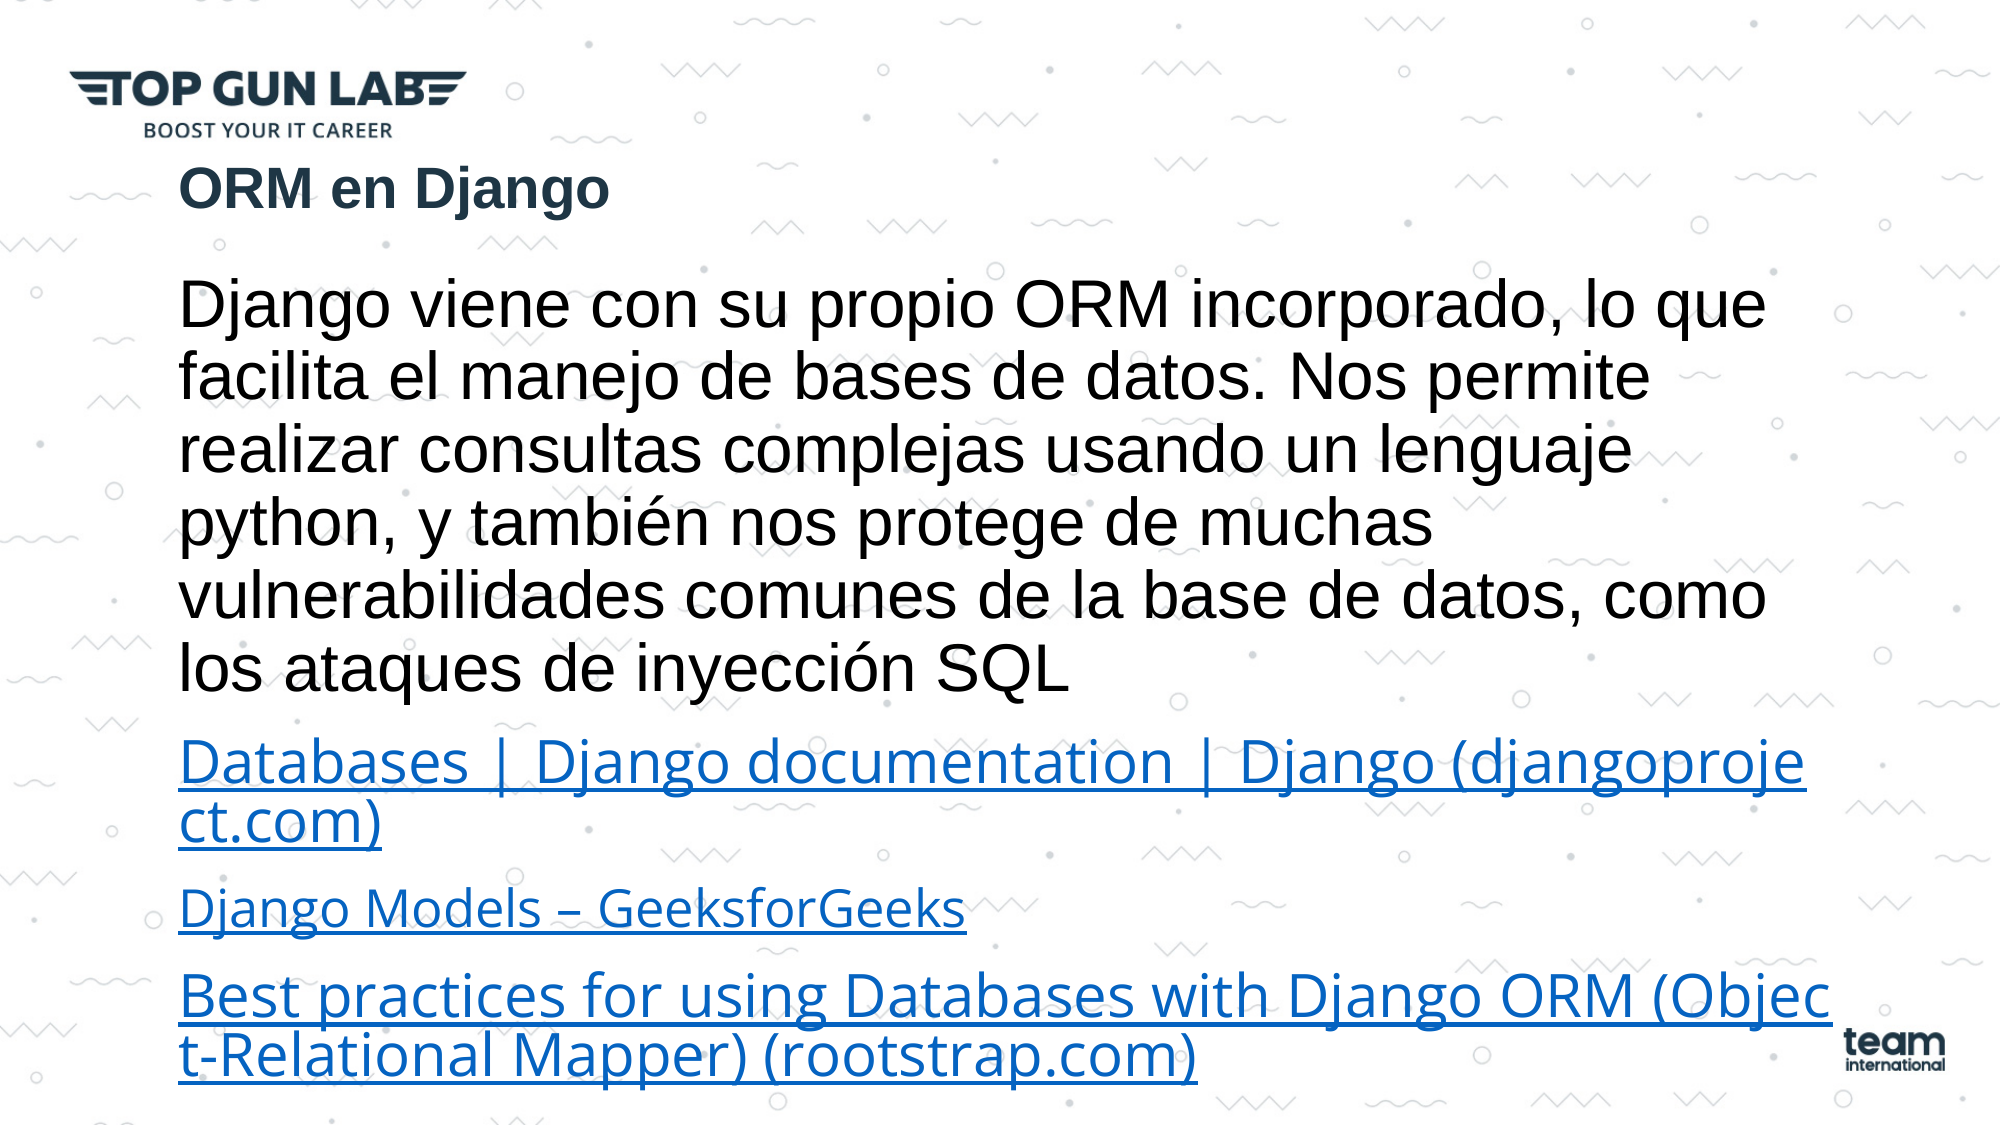

# ORM en Django
Django viene con su propio ORM incorporado, lo que facilita el manejo de bases de datos. Nos permite realizar consultas complejas usando un lenguaje python, y también nos protege de muchas vulnerabilidades comunes de la base de datos, como los ataques de inyección SQL
Databases | Django documentation | Django (djangoproject.com)
Django Models – GeeksforGeeks
Best practices for using Databases with Django ORM (Object-Relational Mapper) (rootstrap.com)